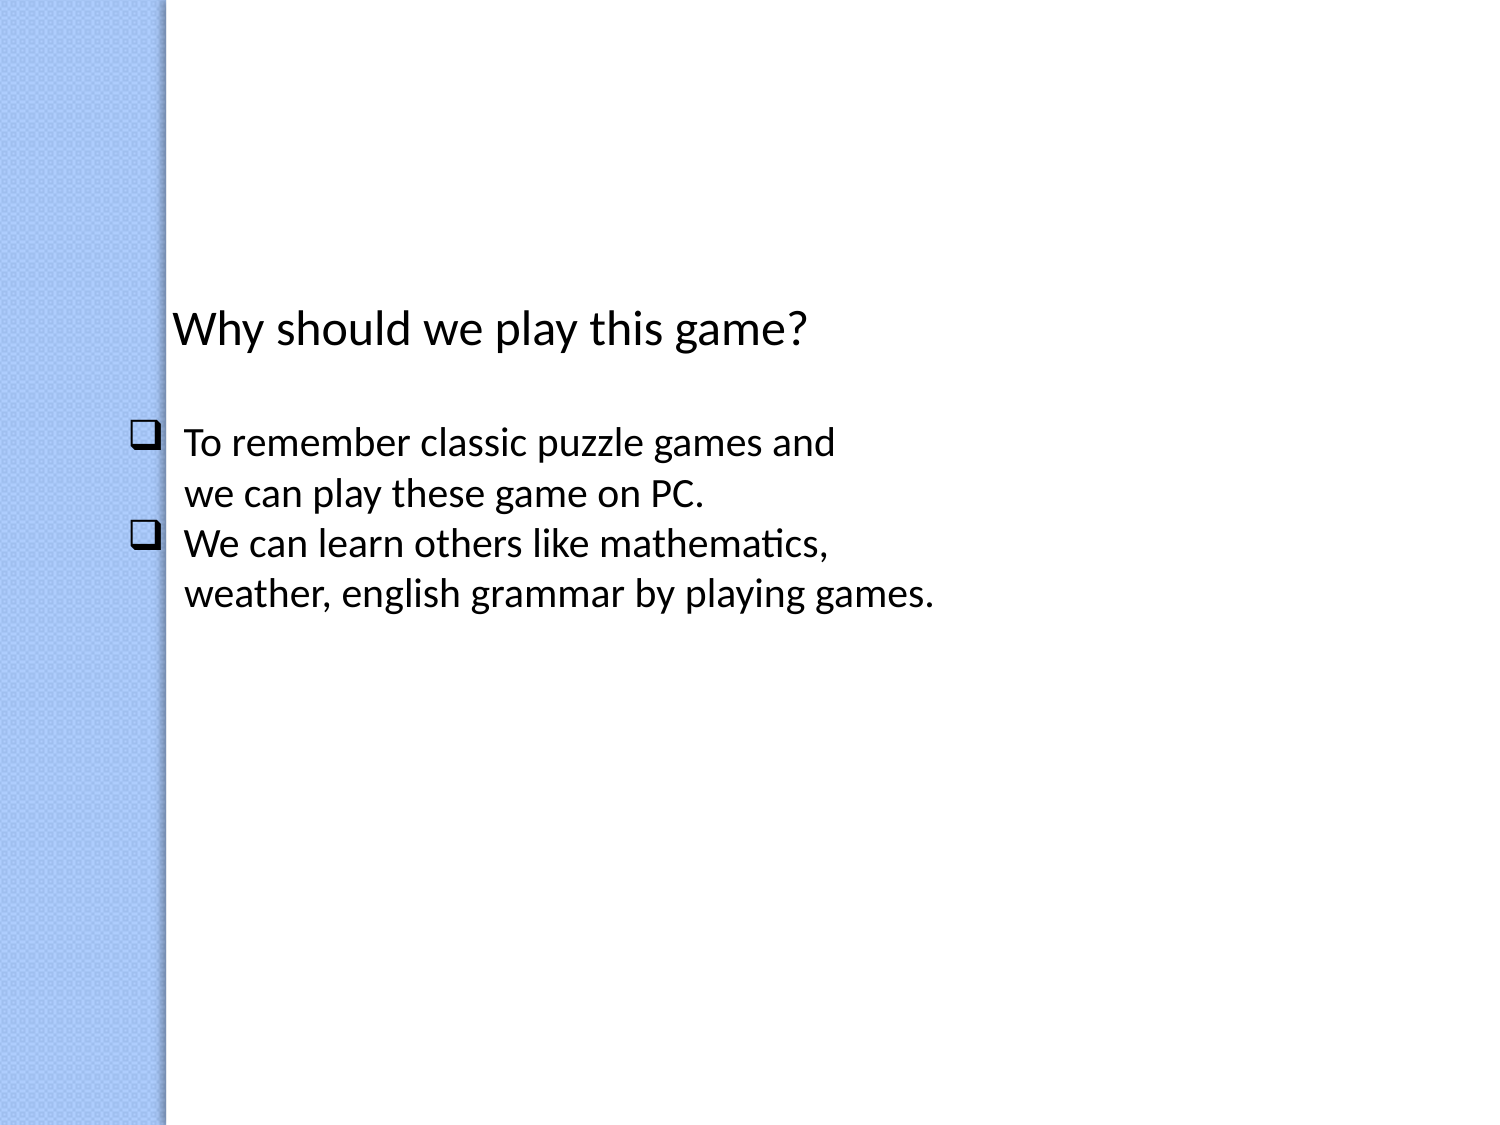

Why should we play this game?

To remember classic puzzle games and
      we can play these game on PC.
We can learn others like mathematics,
      weather, english grammar by playing games.